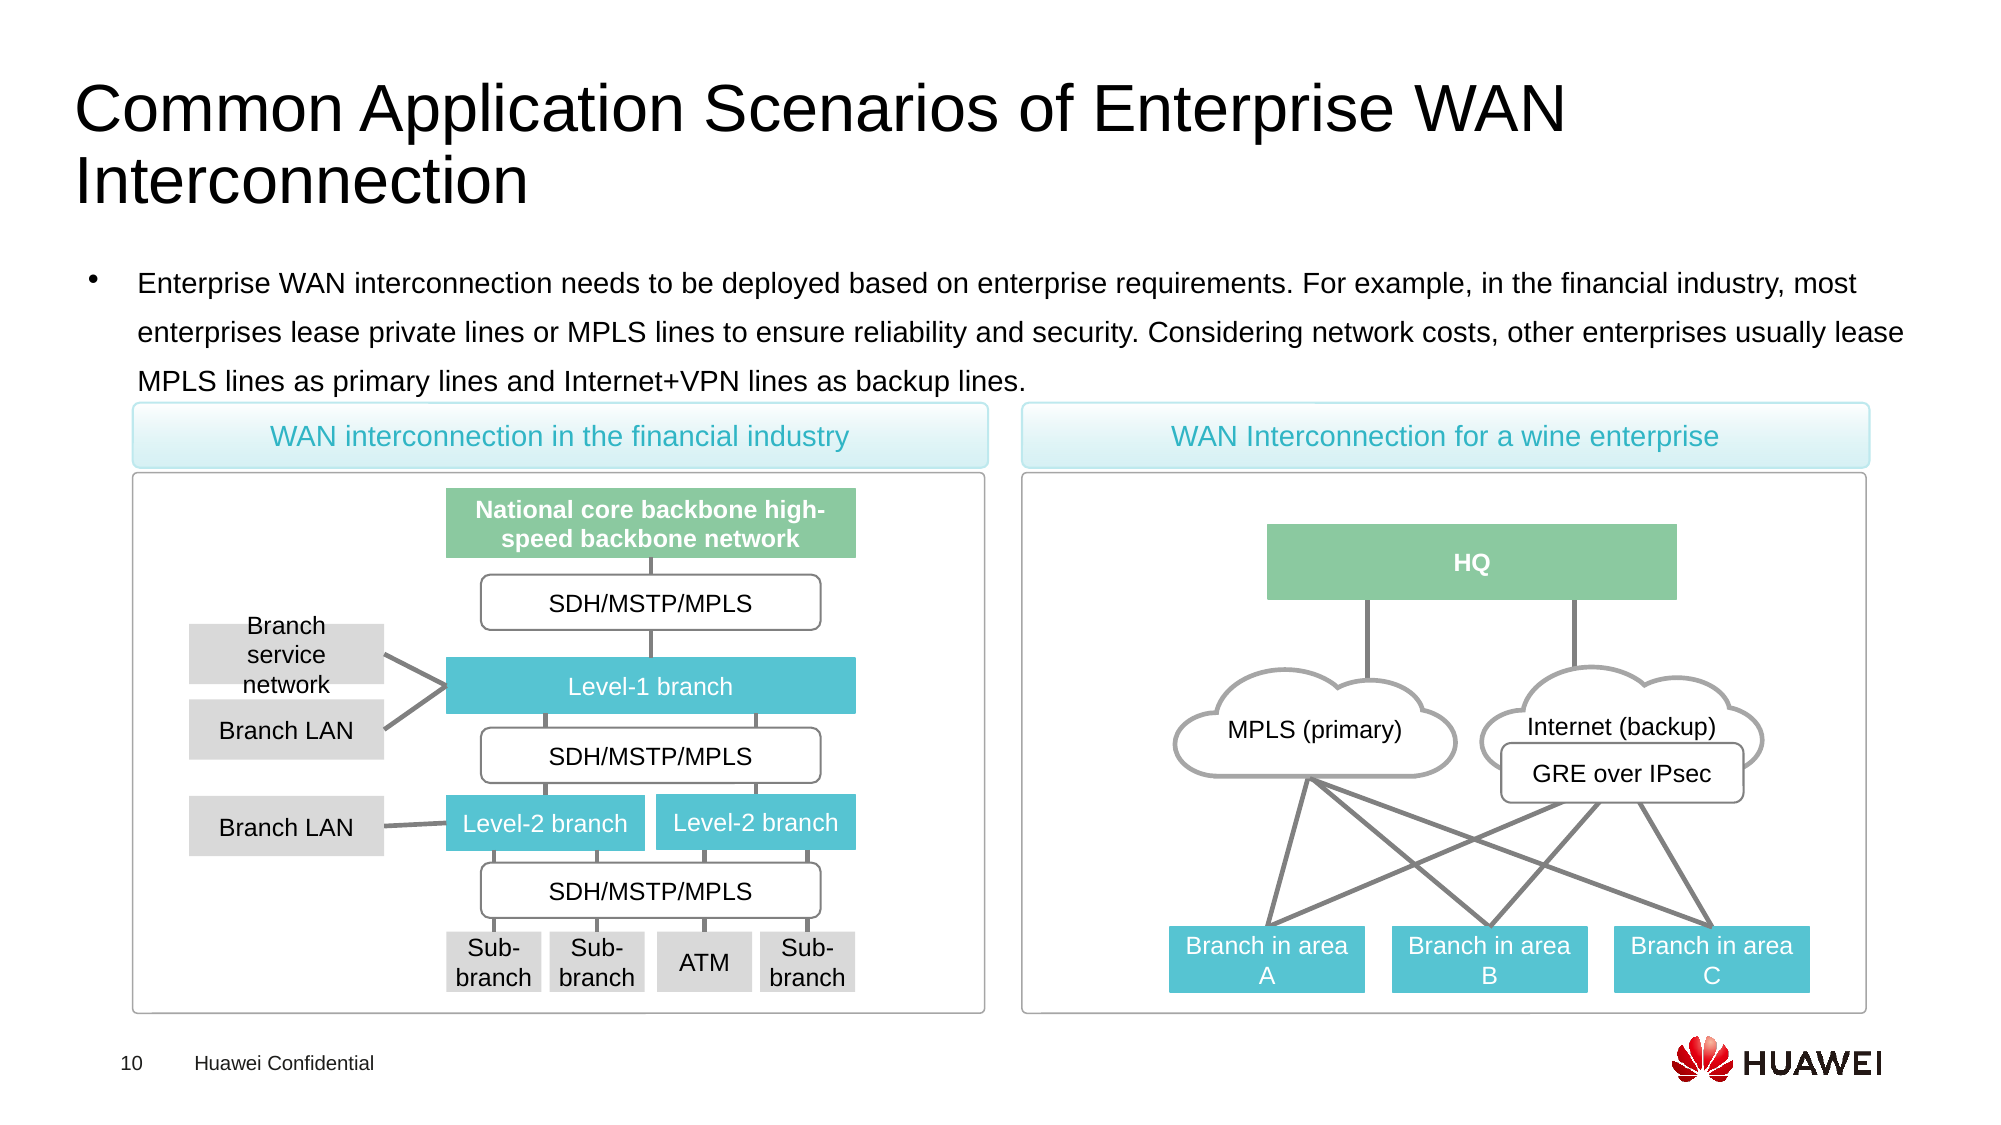

# Common Application Scenarios of Enterprise WAN Interconnection
Enterprise WAN interconnection needs to be deployed based on enterprise requirements. For example, in the financial industry, most enterprises lease private lines or MPLS lines to ensure reliability and security. Considering network costs, other enterprises usually lease MPLS lines as primary lines and Internet+VPN lines as backup lines.
WAN interconnection in the financial industry
WAN Interconnection for a wine enterprise

National core backbone high-speed backbone network
Branch service network
Level-1 branch
Branch LAN
Level-2 branch
Level-2 branch
Branch LAN
Sub-branch
Sub-branch
ATM
Sub-branch
SDH/MSTP/MPLS
SDH/MSTP/MPLS
SDH/MSTP/MPLS
HQ
Internet (backup)
MPLS (primary)
GRE over IPsec
Branch in area B
Branch in area A
Branch in area C